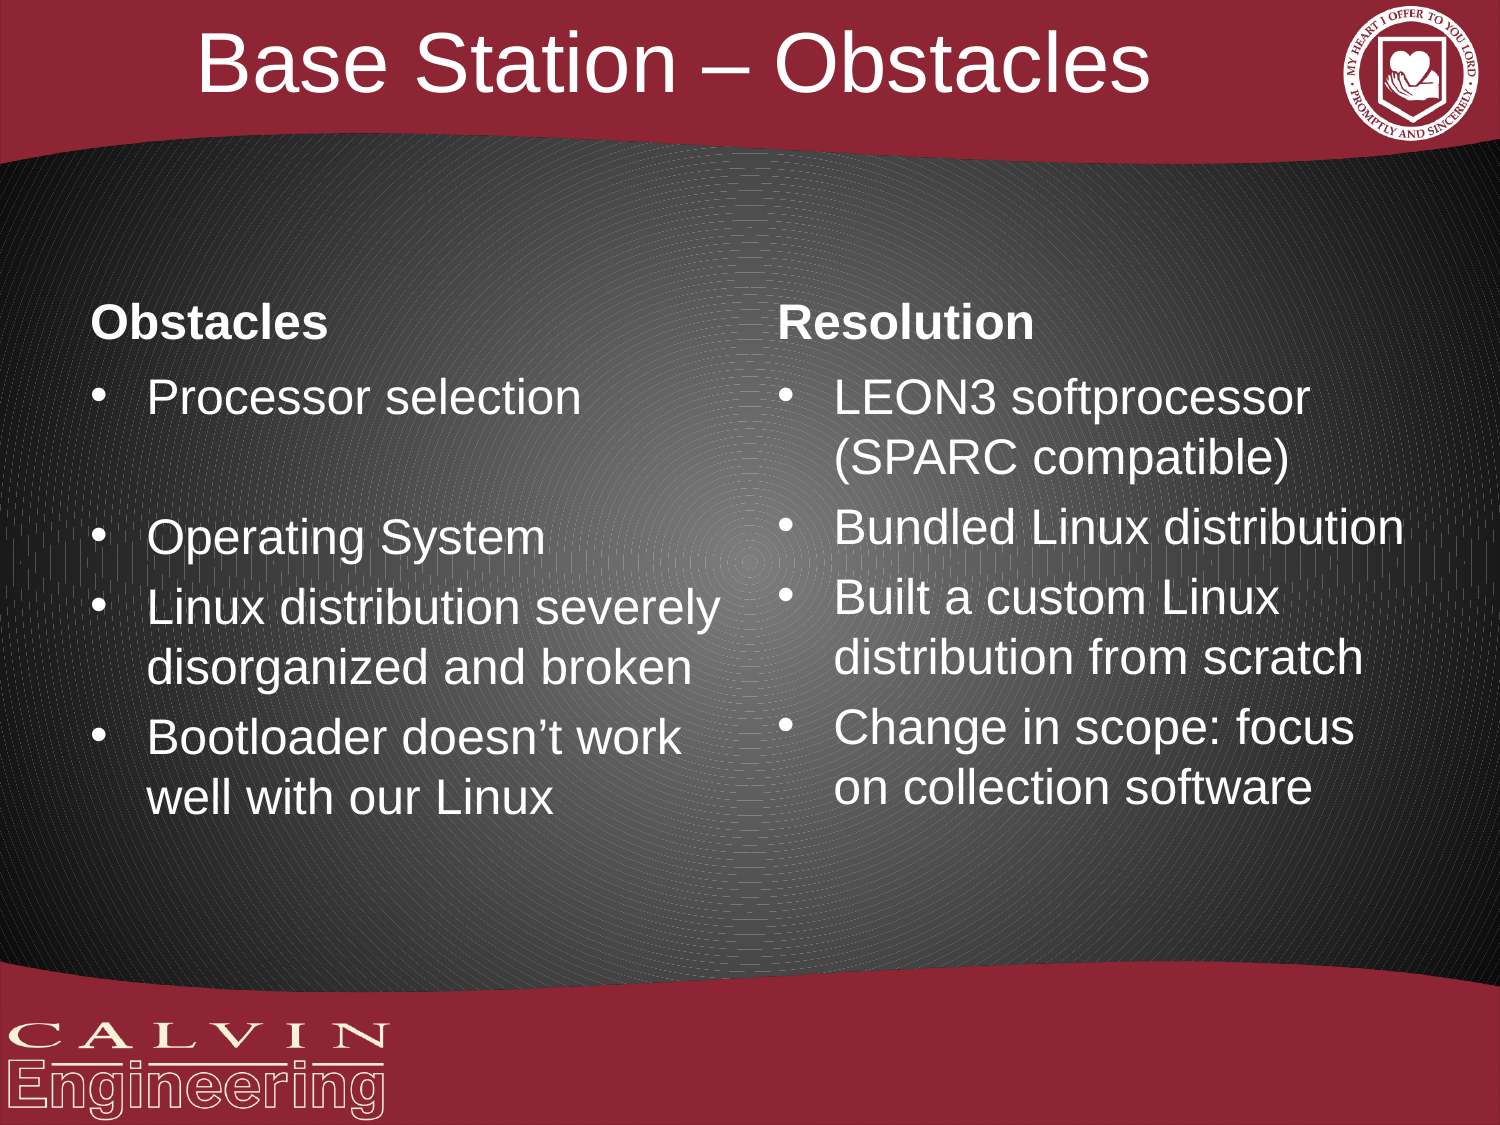

# Base Station – Obstacles
Obstacles
Resolution
Processor selection

Operating System
Linux distribution severely disorganized and broken
Bootloader doesn’t work well with our Linux
LEON3 softprocessor (SPARC compatible)
Bundled Linux distribution
Built a custom Linux distribution from scratch
Change in scope: focus on collection software